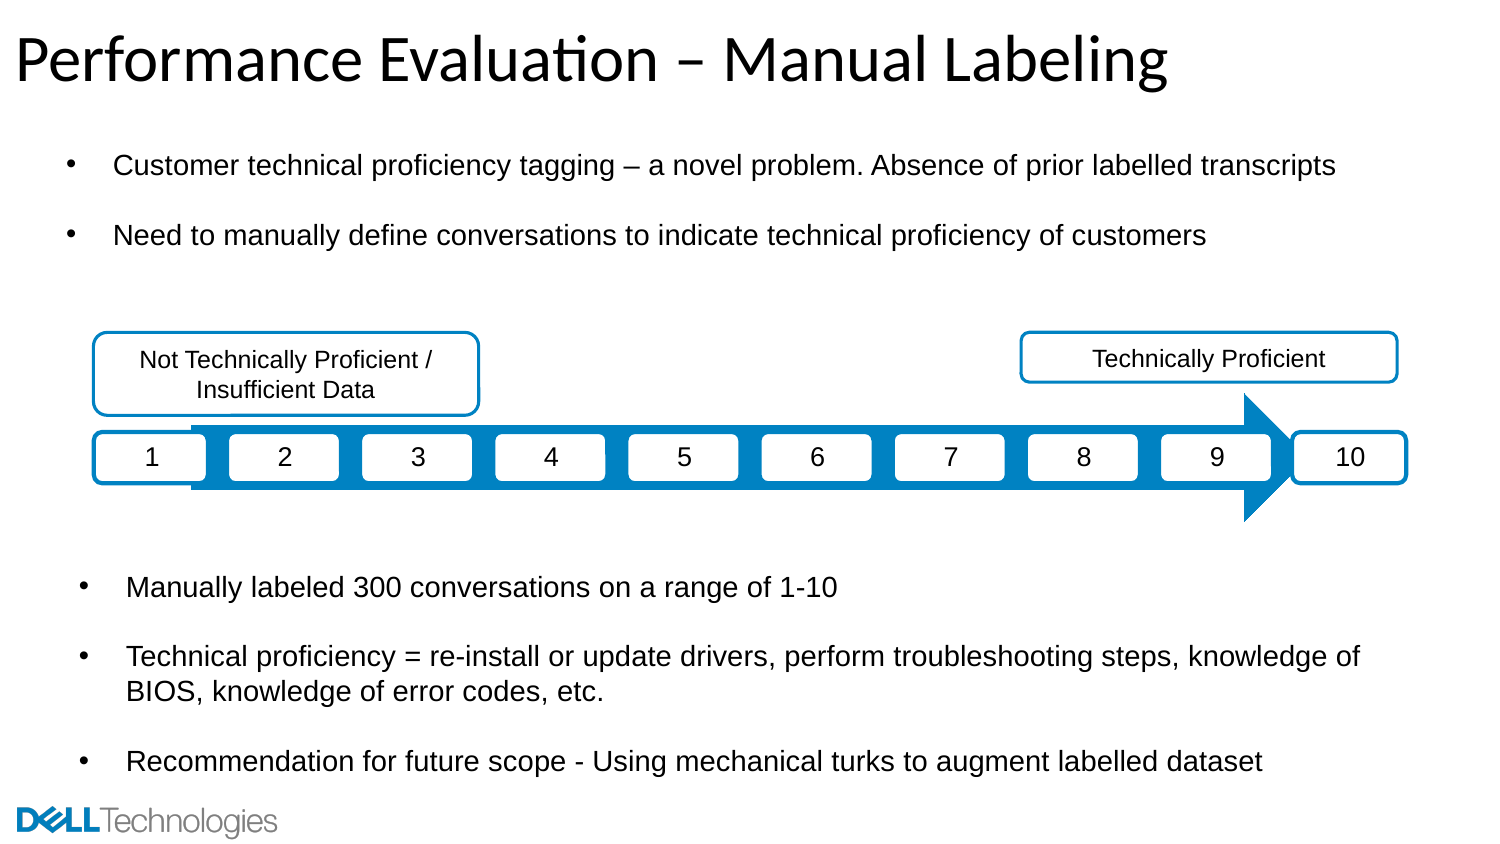

# Performance Evaluation – Manual Labeling
Customer technical proficiency tagging – a novel problem. Absence of prior labelled transcripts

Need to manually define conversations to indicate technical proficiency of customers

Not Technically Proficient /
Insufficient Data
Technically Proficient
1
2
3
4
5
6
7
8
9
10
Manually labeled 300 conversations on a range of 1-10
Technical proficiency = re-install or update drivers, perform troubleshooting steps, knowledge of BIOS, knowledge of error codes, etc.
Recommendation for future scope - Using mechanical turks to augment labelled dataset